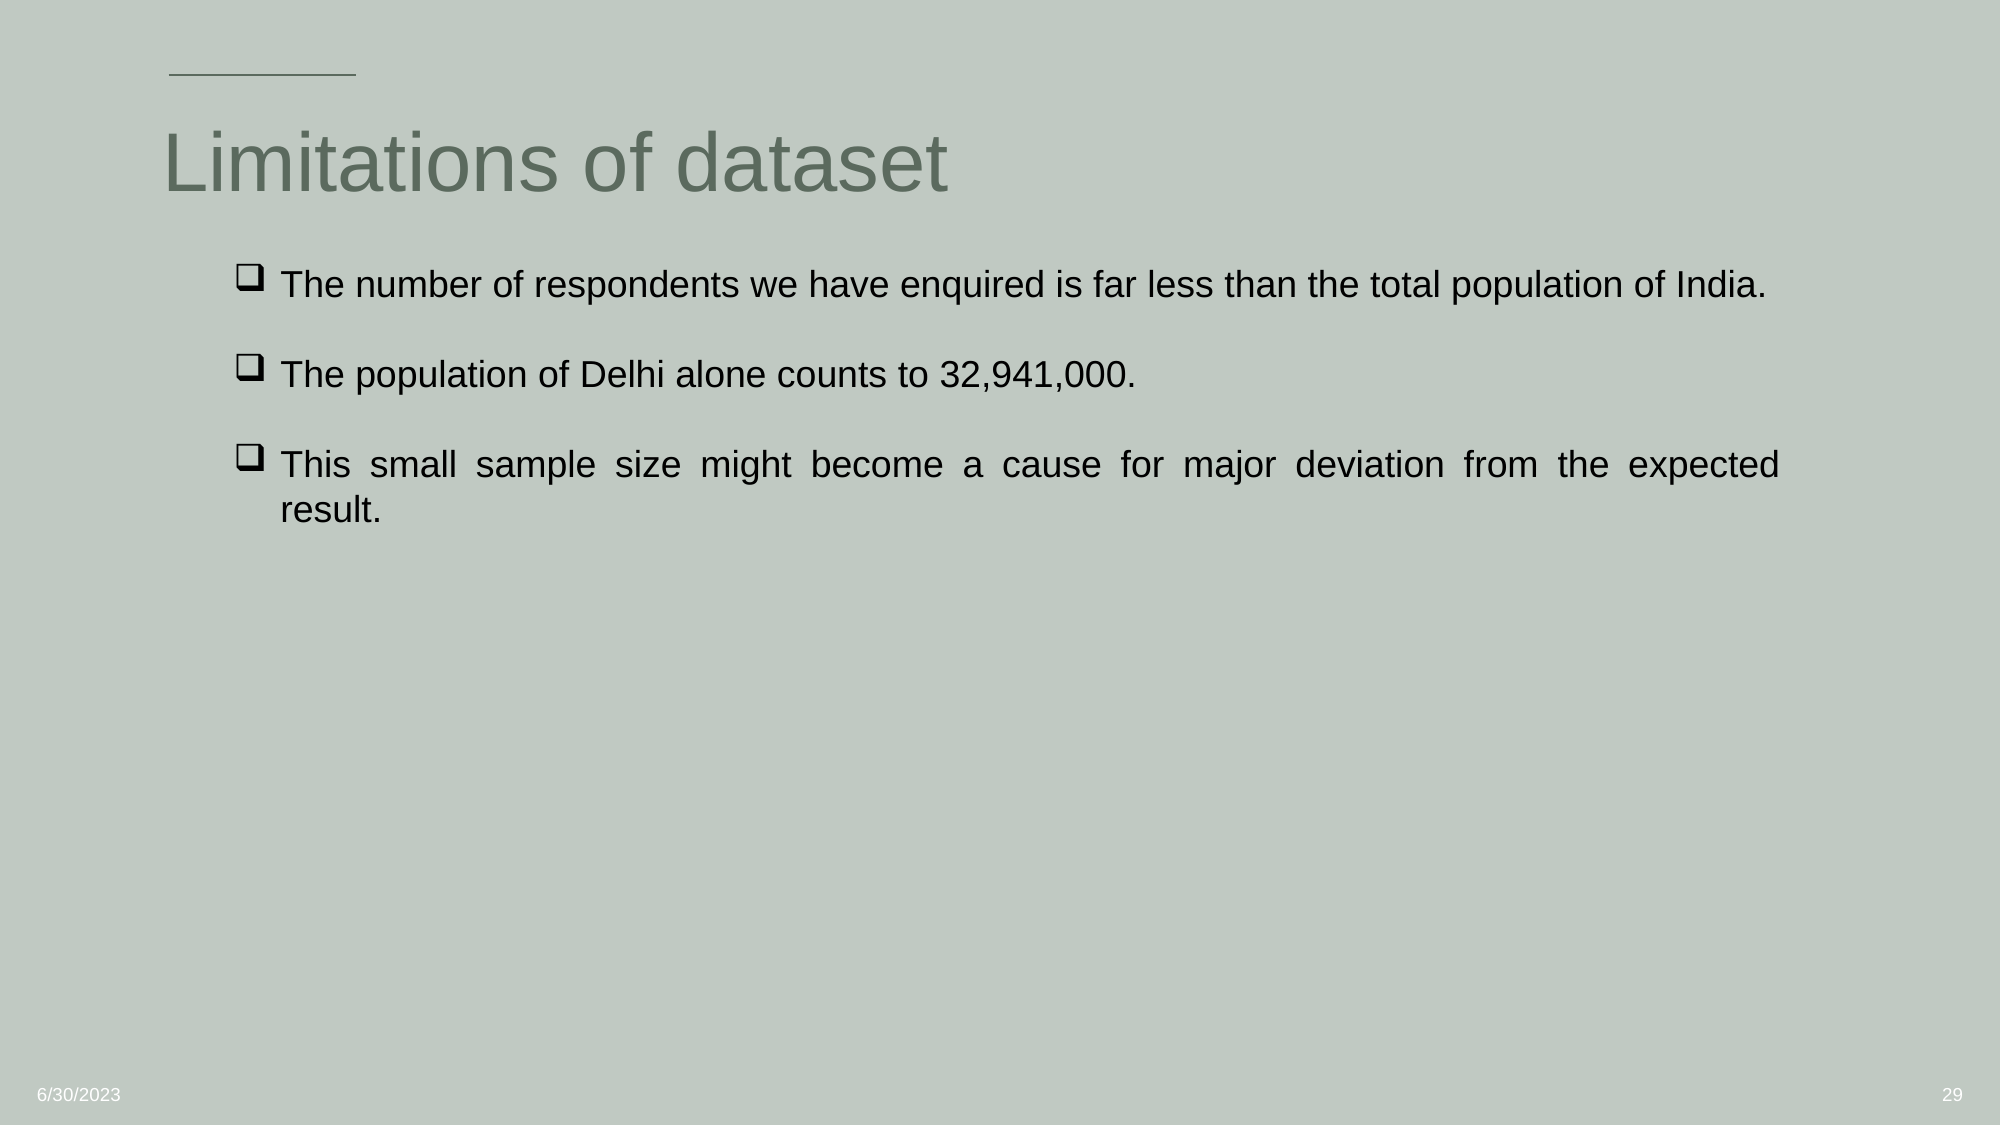

# Limitations of dataset
The number of respondents we have enquired is far less than the total population of India.

The population of Delhi alone counts to 32,941,000.

This small sample size might become a cause for major deviation from the expected result.
6/30/2023
29